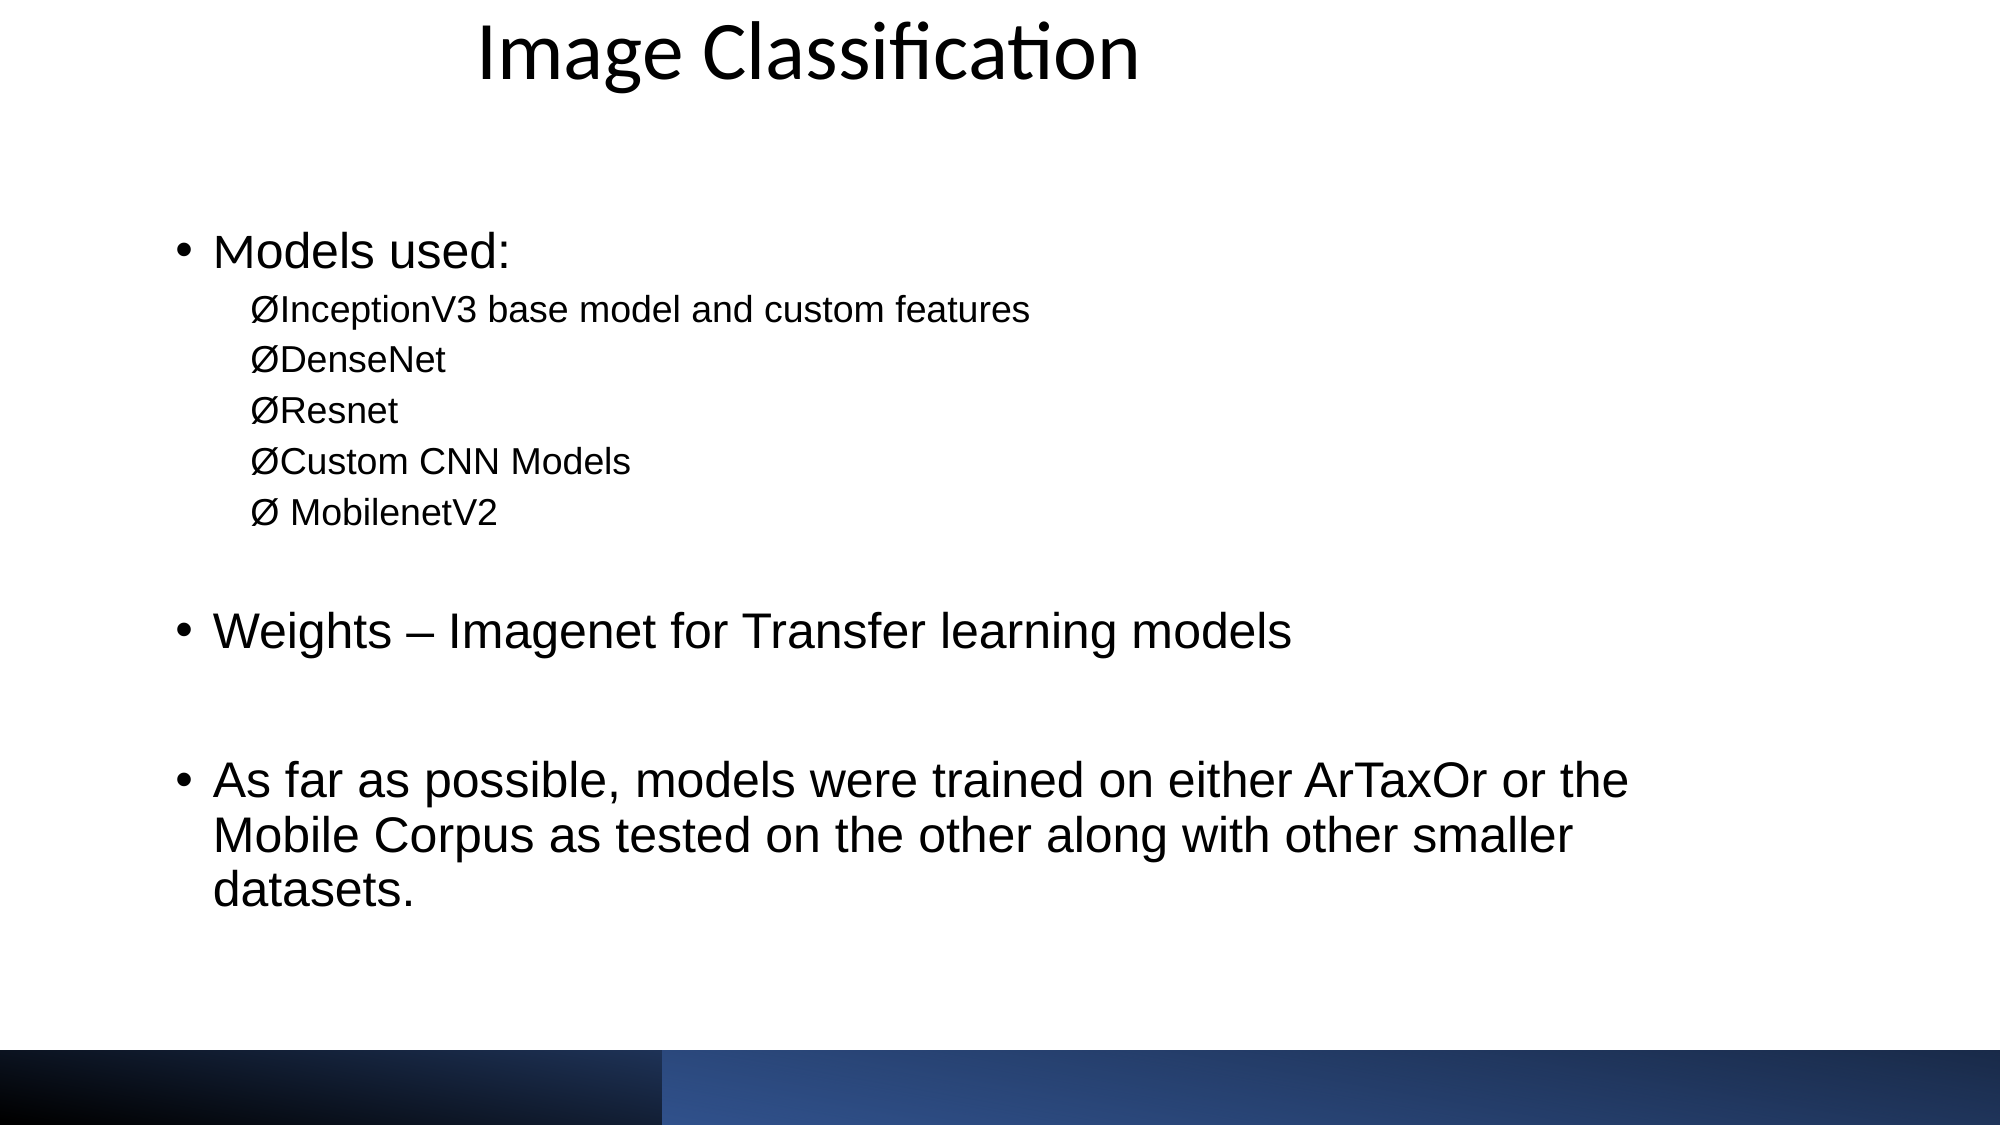

# Image Classification

Models used:
ØInceptionV3 base model and custom features
ØDenseNet
ØResnet
ØCustom CNN Models
Ø MobilenetV2

Weights – Imagenet for Transfer learning models

As far as possible, models were trained on either ArTaxOr or the Mobile Corpus as tested on the other along with other smaller datasets.